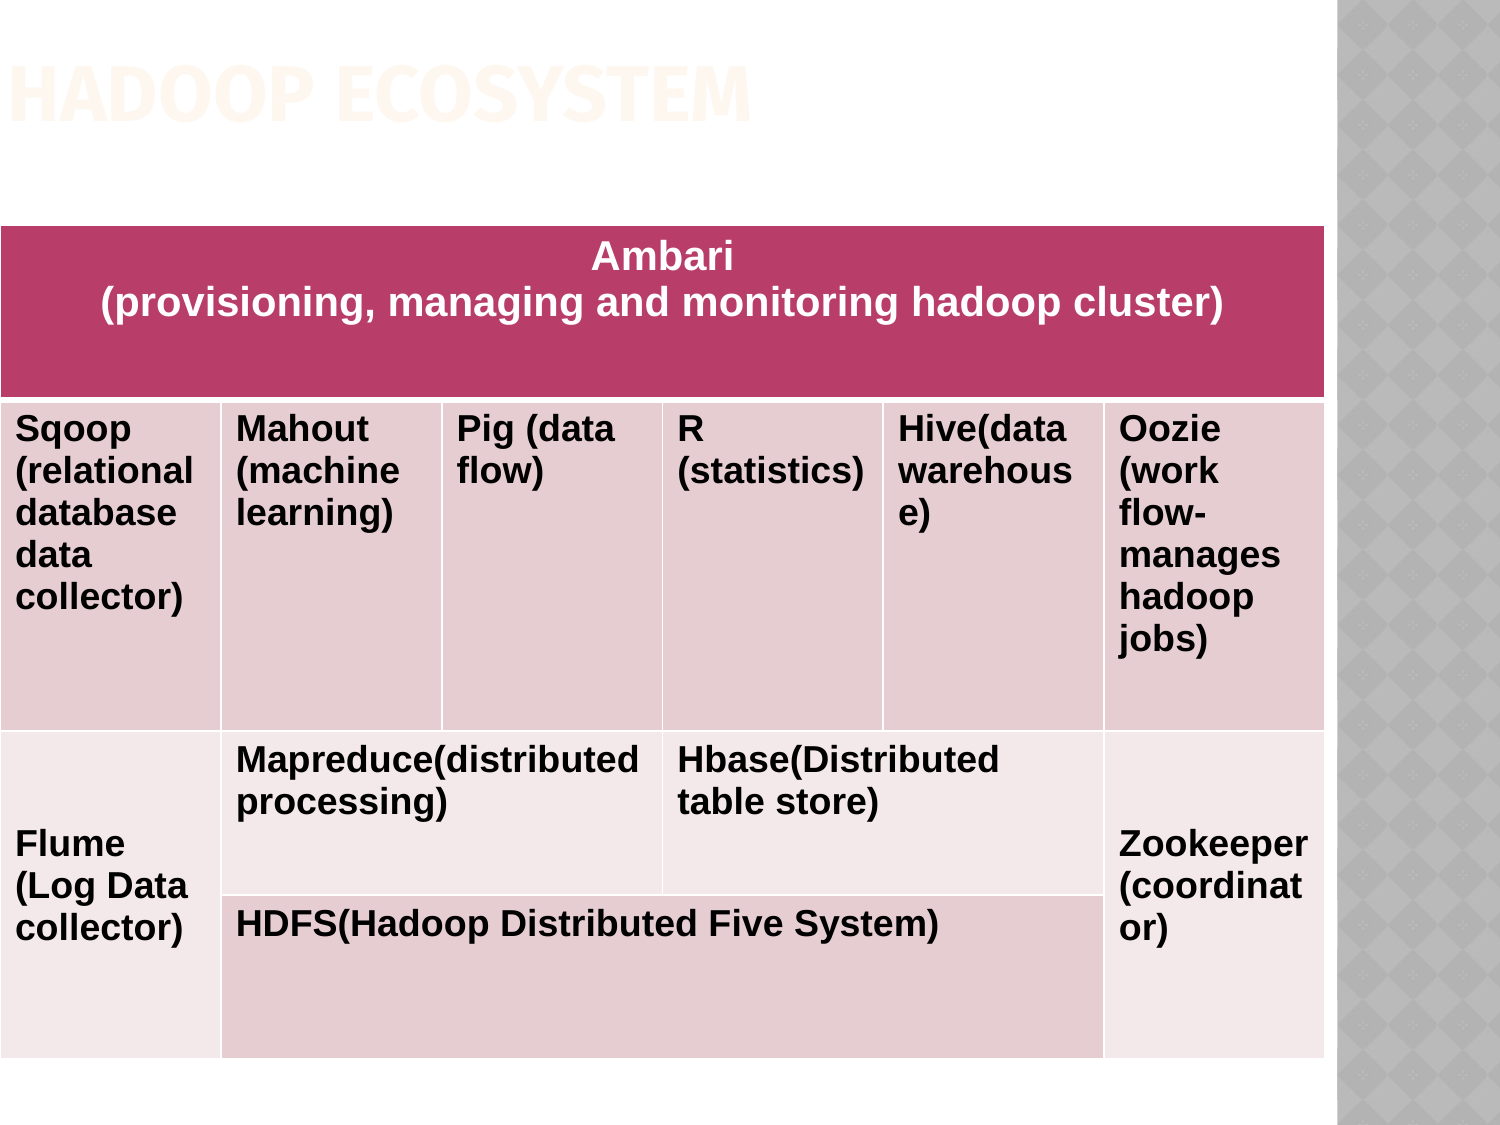

# HADOOP ECOSYSTEM
| Ambari (provisioning, managing and monitoring hadoop cluster) |  |  |  |  |  |
| --- | --- | --- | --- | --- | --- |
| Sqoop (relational database data collector) | Mahout (machine learning) | Pig (data flow) | R (statistics) | Hive(data warehouse) | Oozie (work flow-manages hadoop jobs) |
| Flume (Log Data collector) | Mapreduce(distributed processing) |  | Hbase(Distributed table store) |  | Zookeeper(coordinator) |
|  | HDFS(Hadoop Distributed Five System) |  |  |  |  |